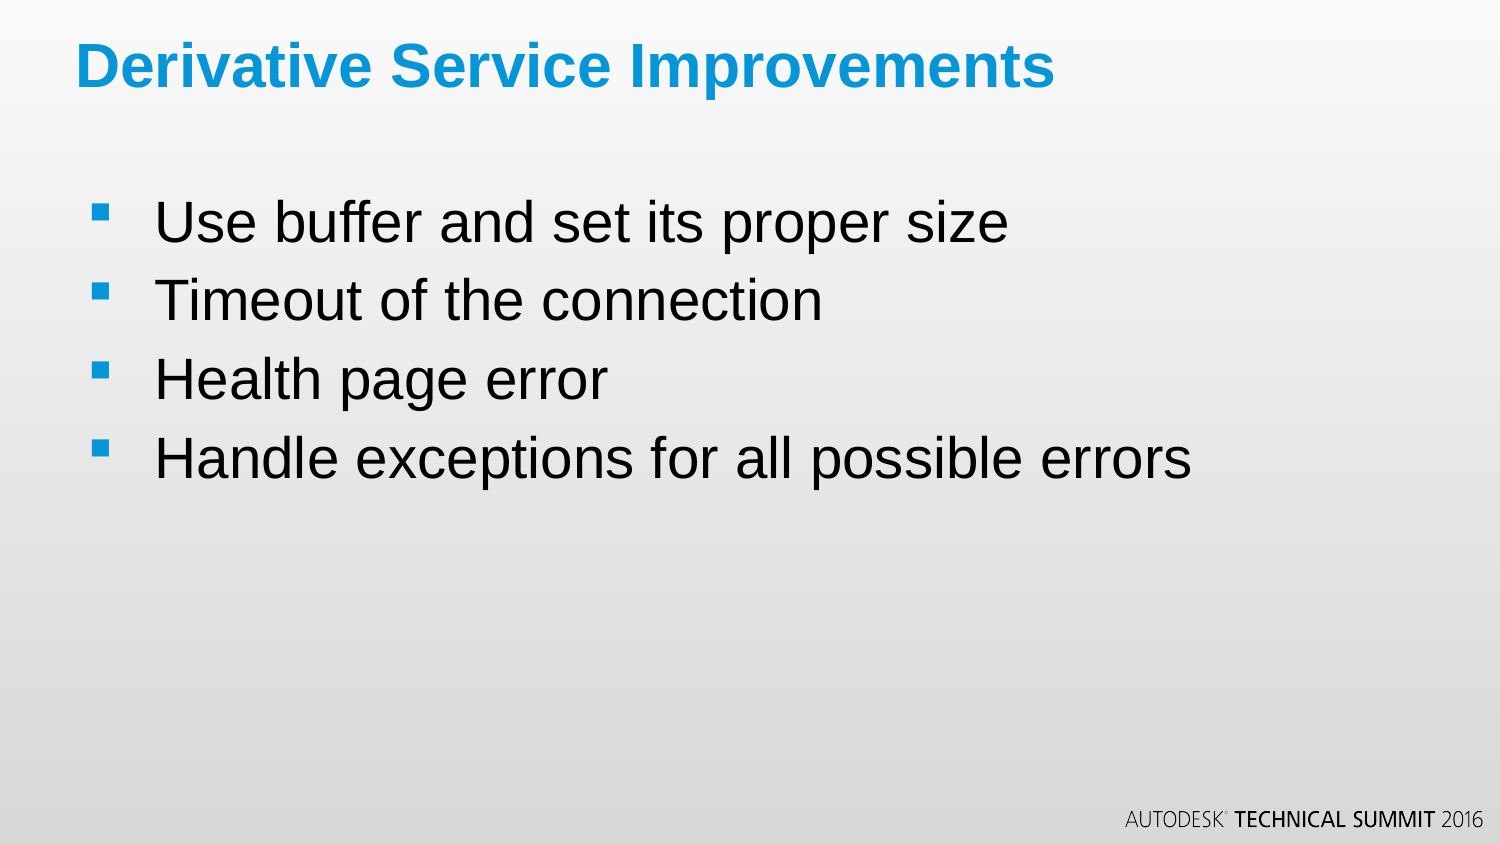

# Derivative Service Improvements
Use buffer and set its proper size
Timeout of the connection
Health page error
Handle exceptions for all possible errors